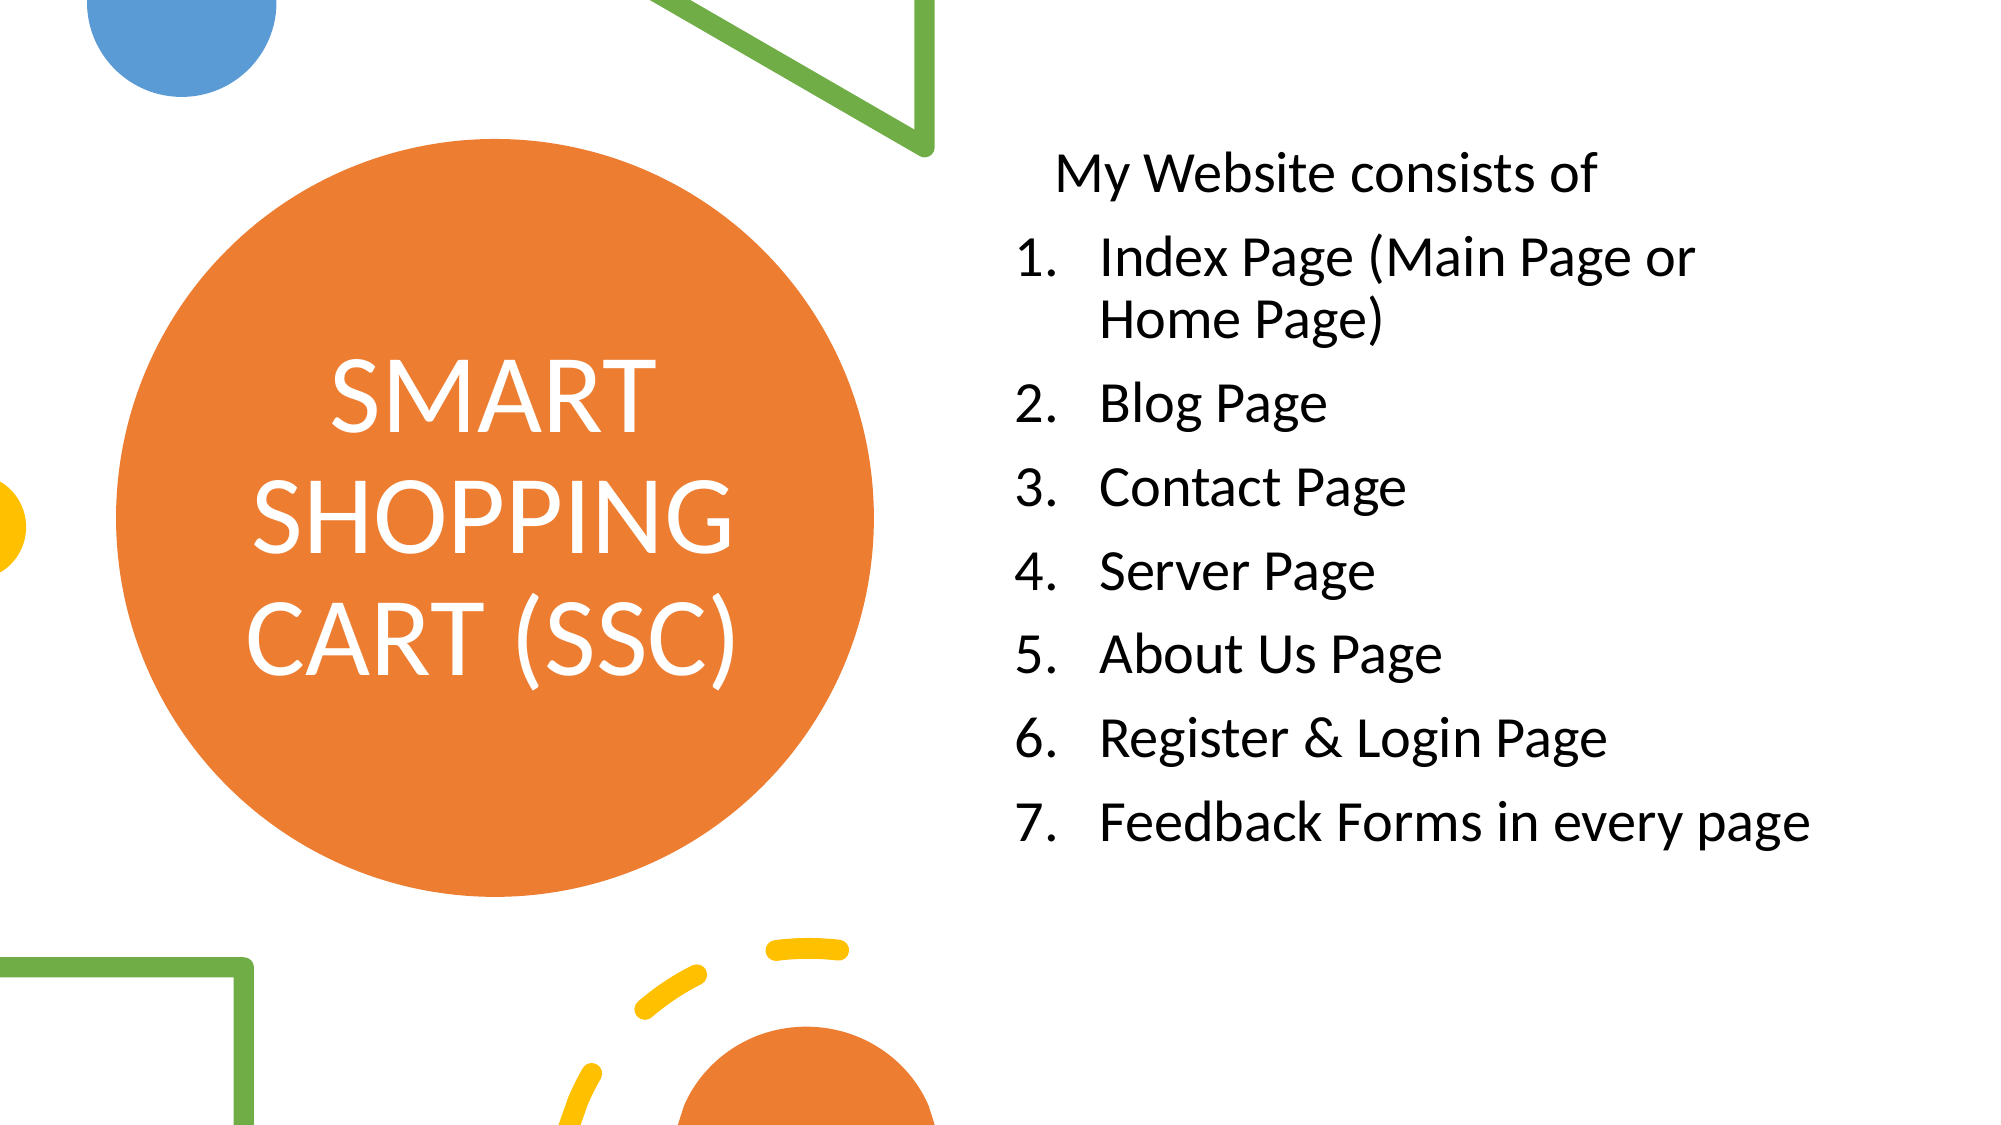

My Website consists of
Index Page (Main Page or Home Page)
Blog Page
Contact Page
Server Page
About Us Page
Register & Login Page
Feedback Forms in every page

# SMART SHOPPING CART (SSC)